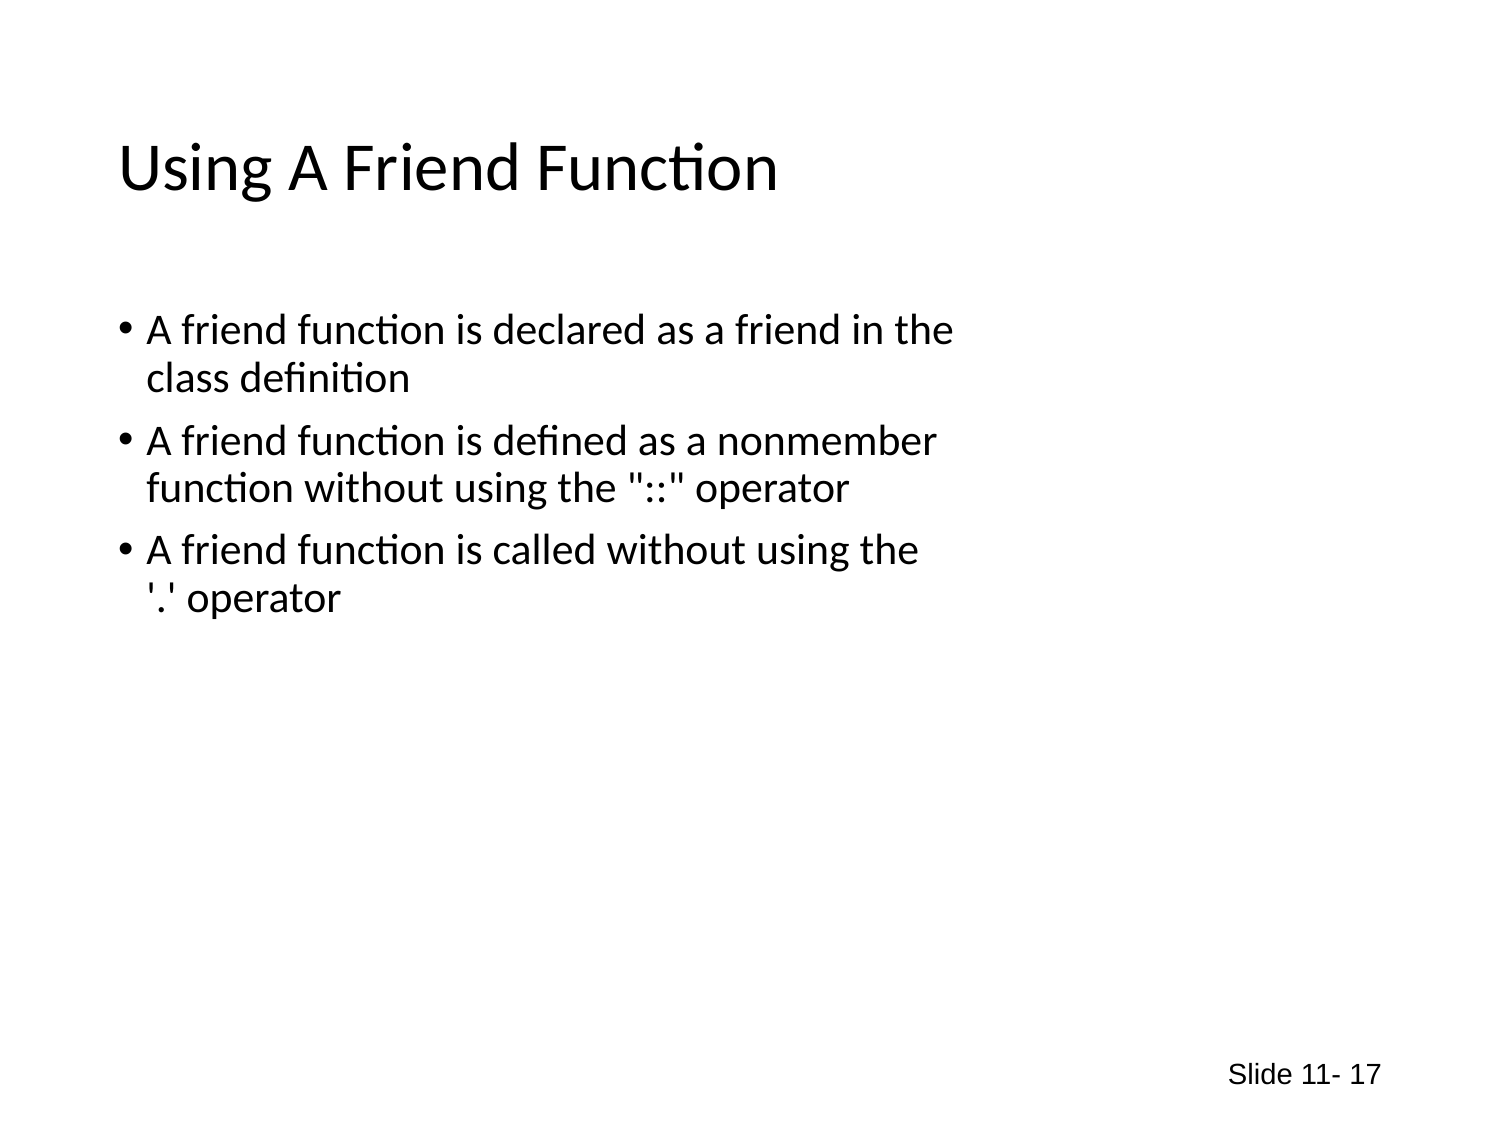

# Using A Friend Function
A friend function is declared as a friend in the
class definition
A friend function is defined as a nonmember
function without using the "::" operator
A friend function is called without using the
'.' operator
Slide 11- 17